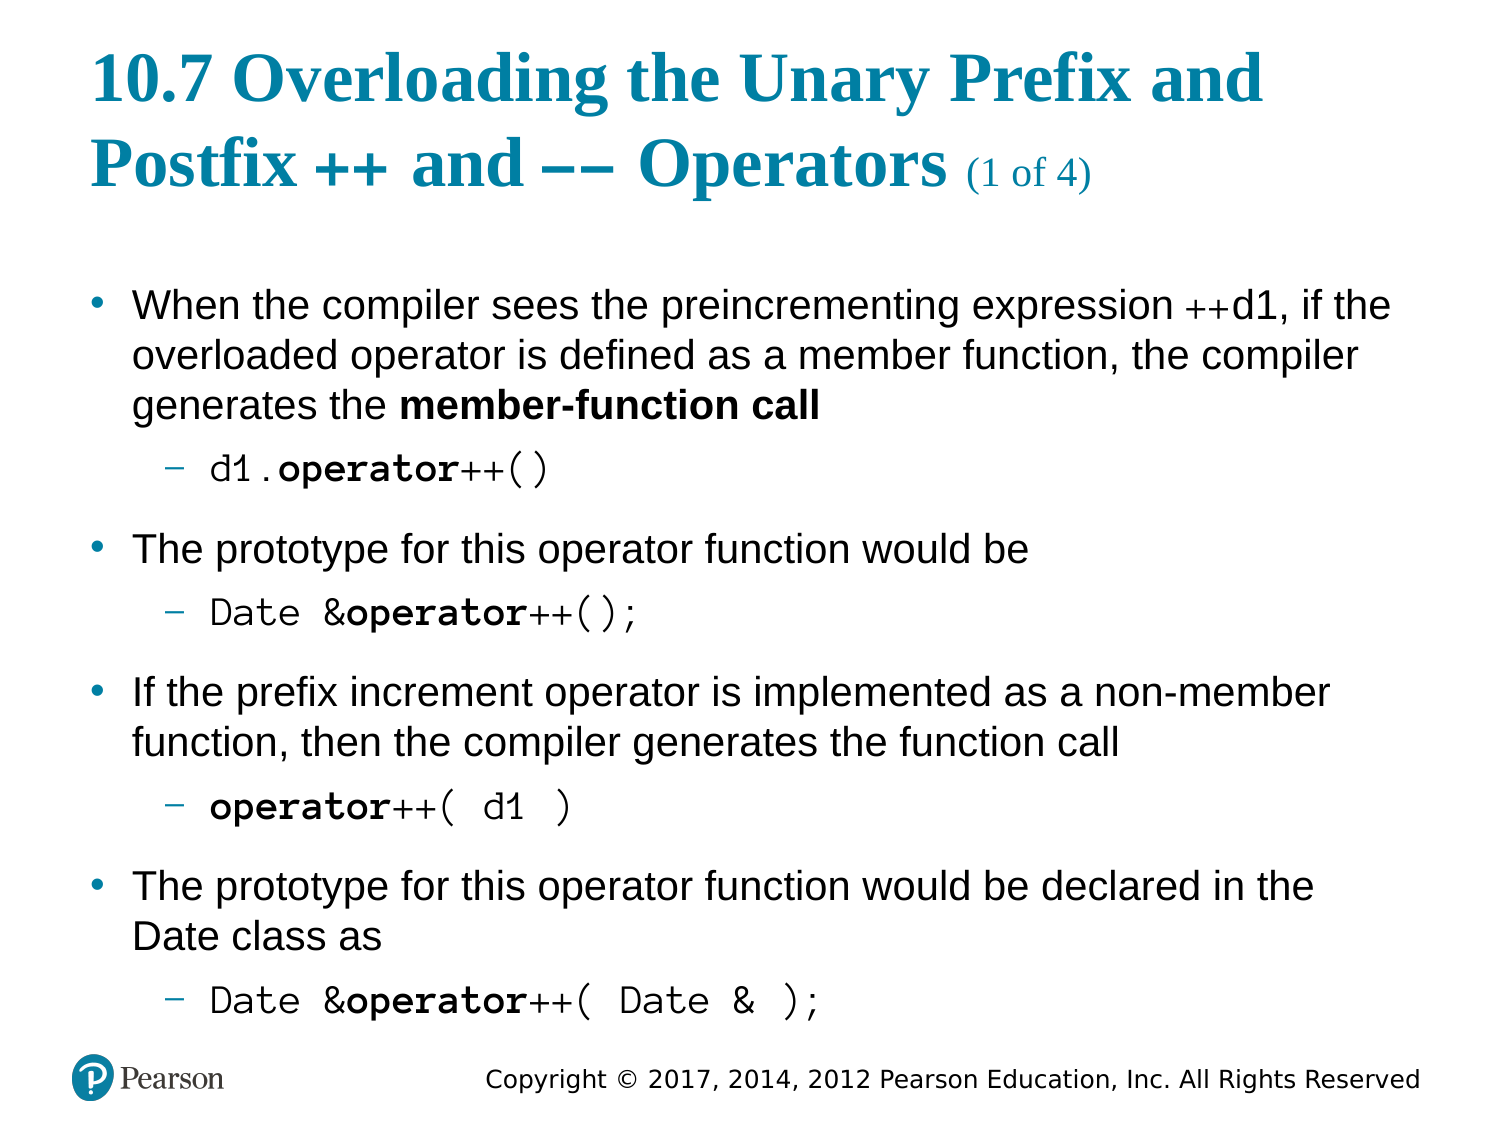

# 10.7 Overloading the Unary Prefix and Postfix ++ and -- Operators (1 of 4)
When the compiler sees the preincrementing expression ++d1, if the overloaded operator is defined as a member function, the compiler generates the member-function call
d1.operator++()
The prototype for this operator function would be
Date &operator++();
If the prefix increment operator is implemented as a non-member function, then the compiler generates the function call
operator++( d1 )
The prototype for this operator function would be declared in the Date class as
Date &operator++( Date & );